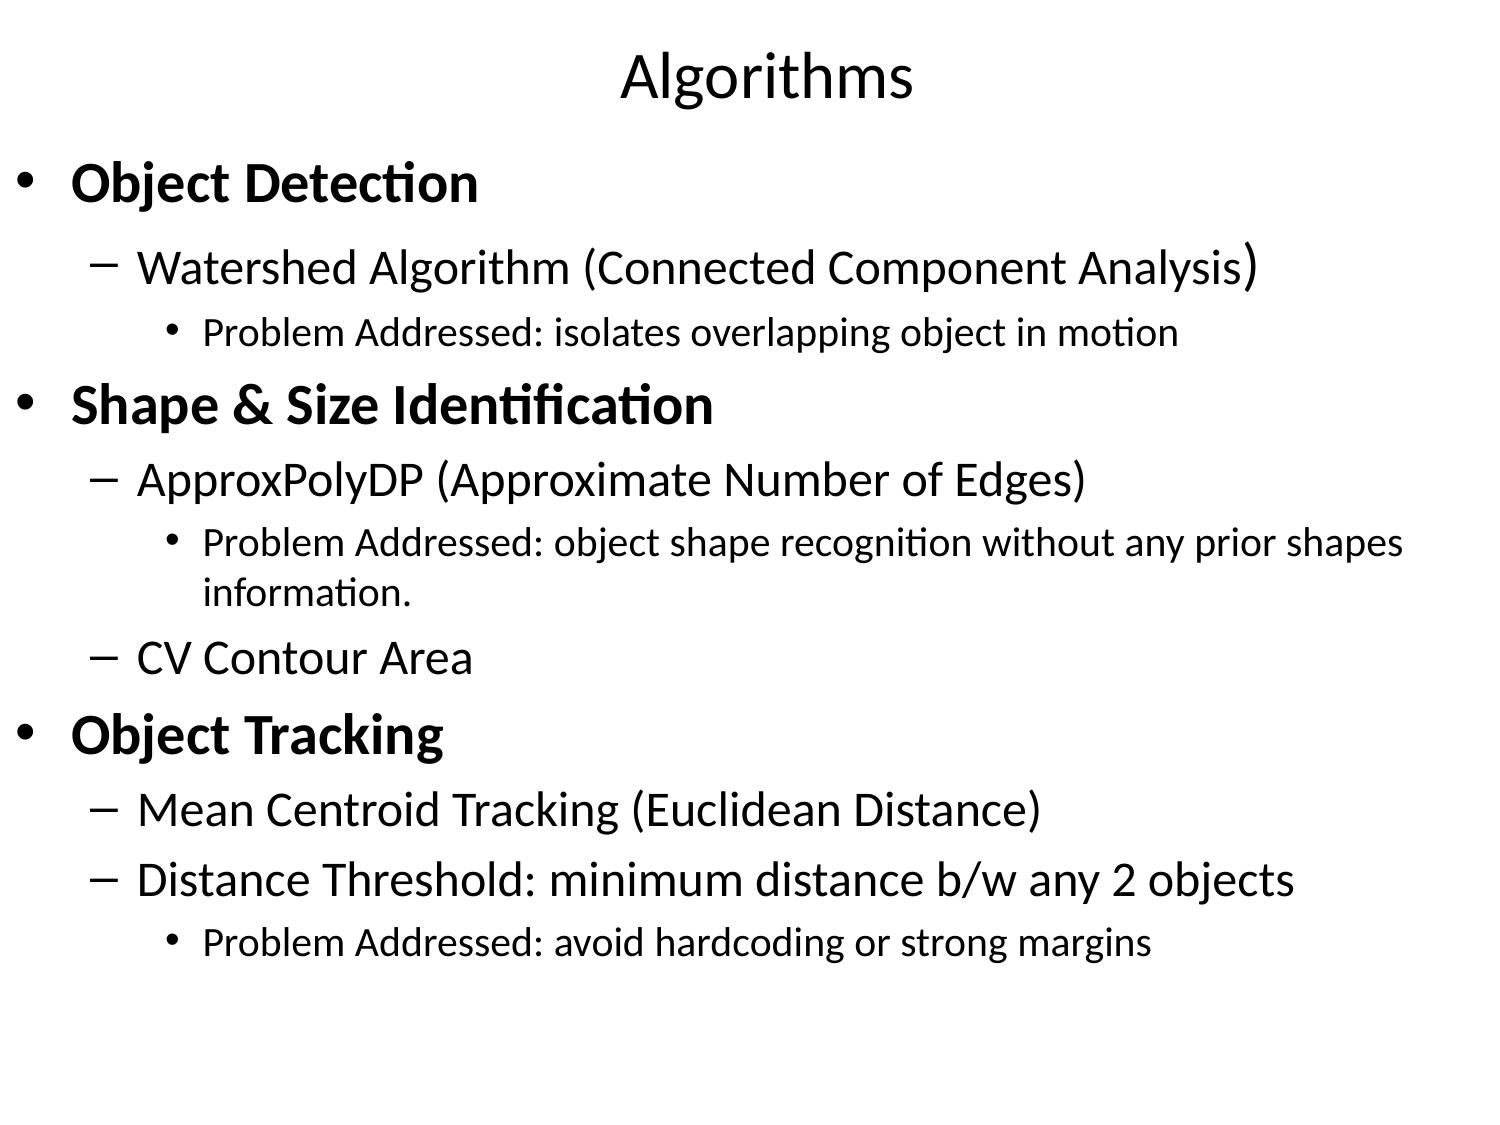

# Algorithms
Object Detection
Watershed Algorithm (Connected Component Analysis)
Problem Addressed: isolates overlapping object in motion
Shape & Size Identification
ApproxPolyDP (Approximate Number of Edges)
Problem Addressed: object shape recognition without any prior shapes information.
CV Contour Area
Object Tracking
Mean Centroid Tracking (Euclidean Distance)
Distance Threshold: minimum distance b/w any 2 objects
Problem Addressed: avoid hardcoding or strong margins